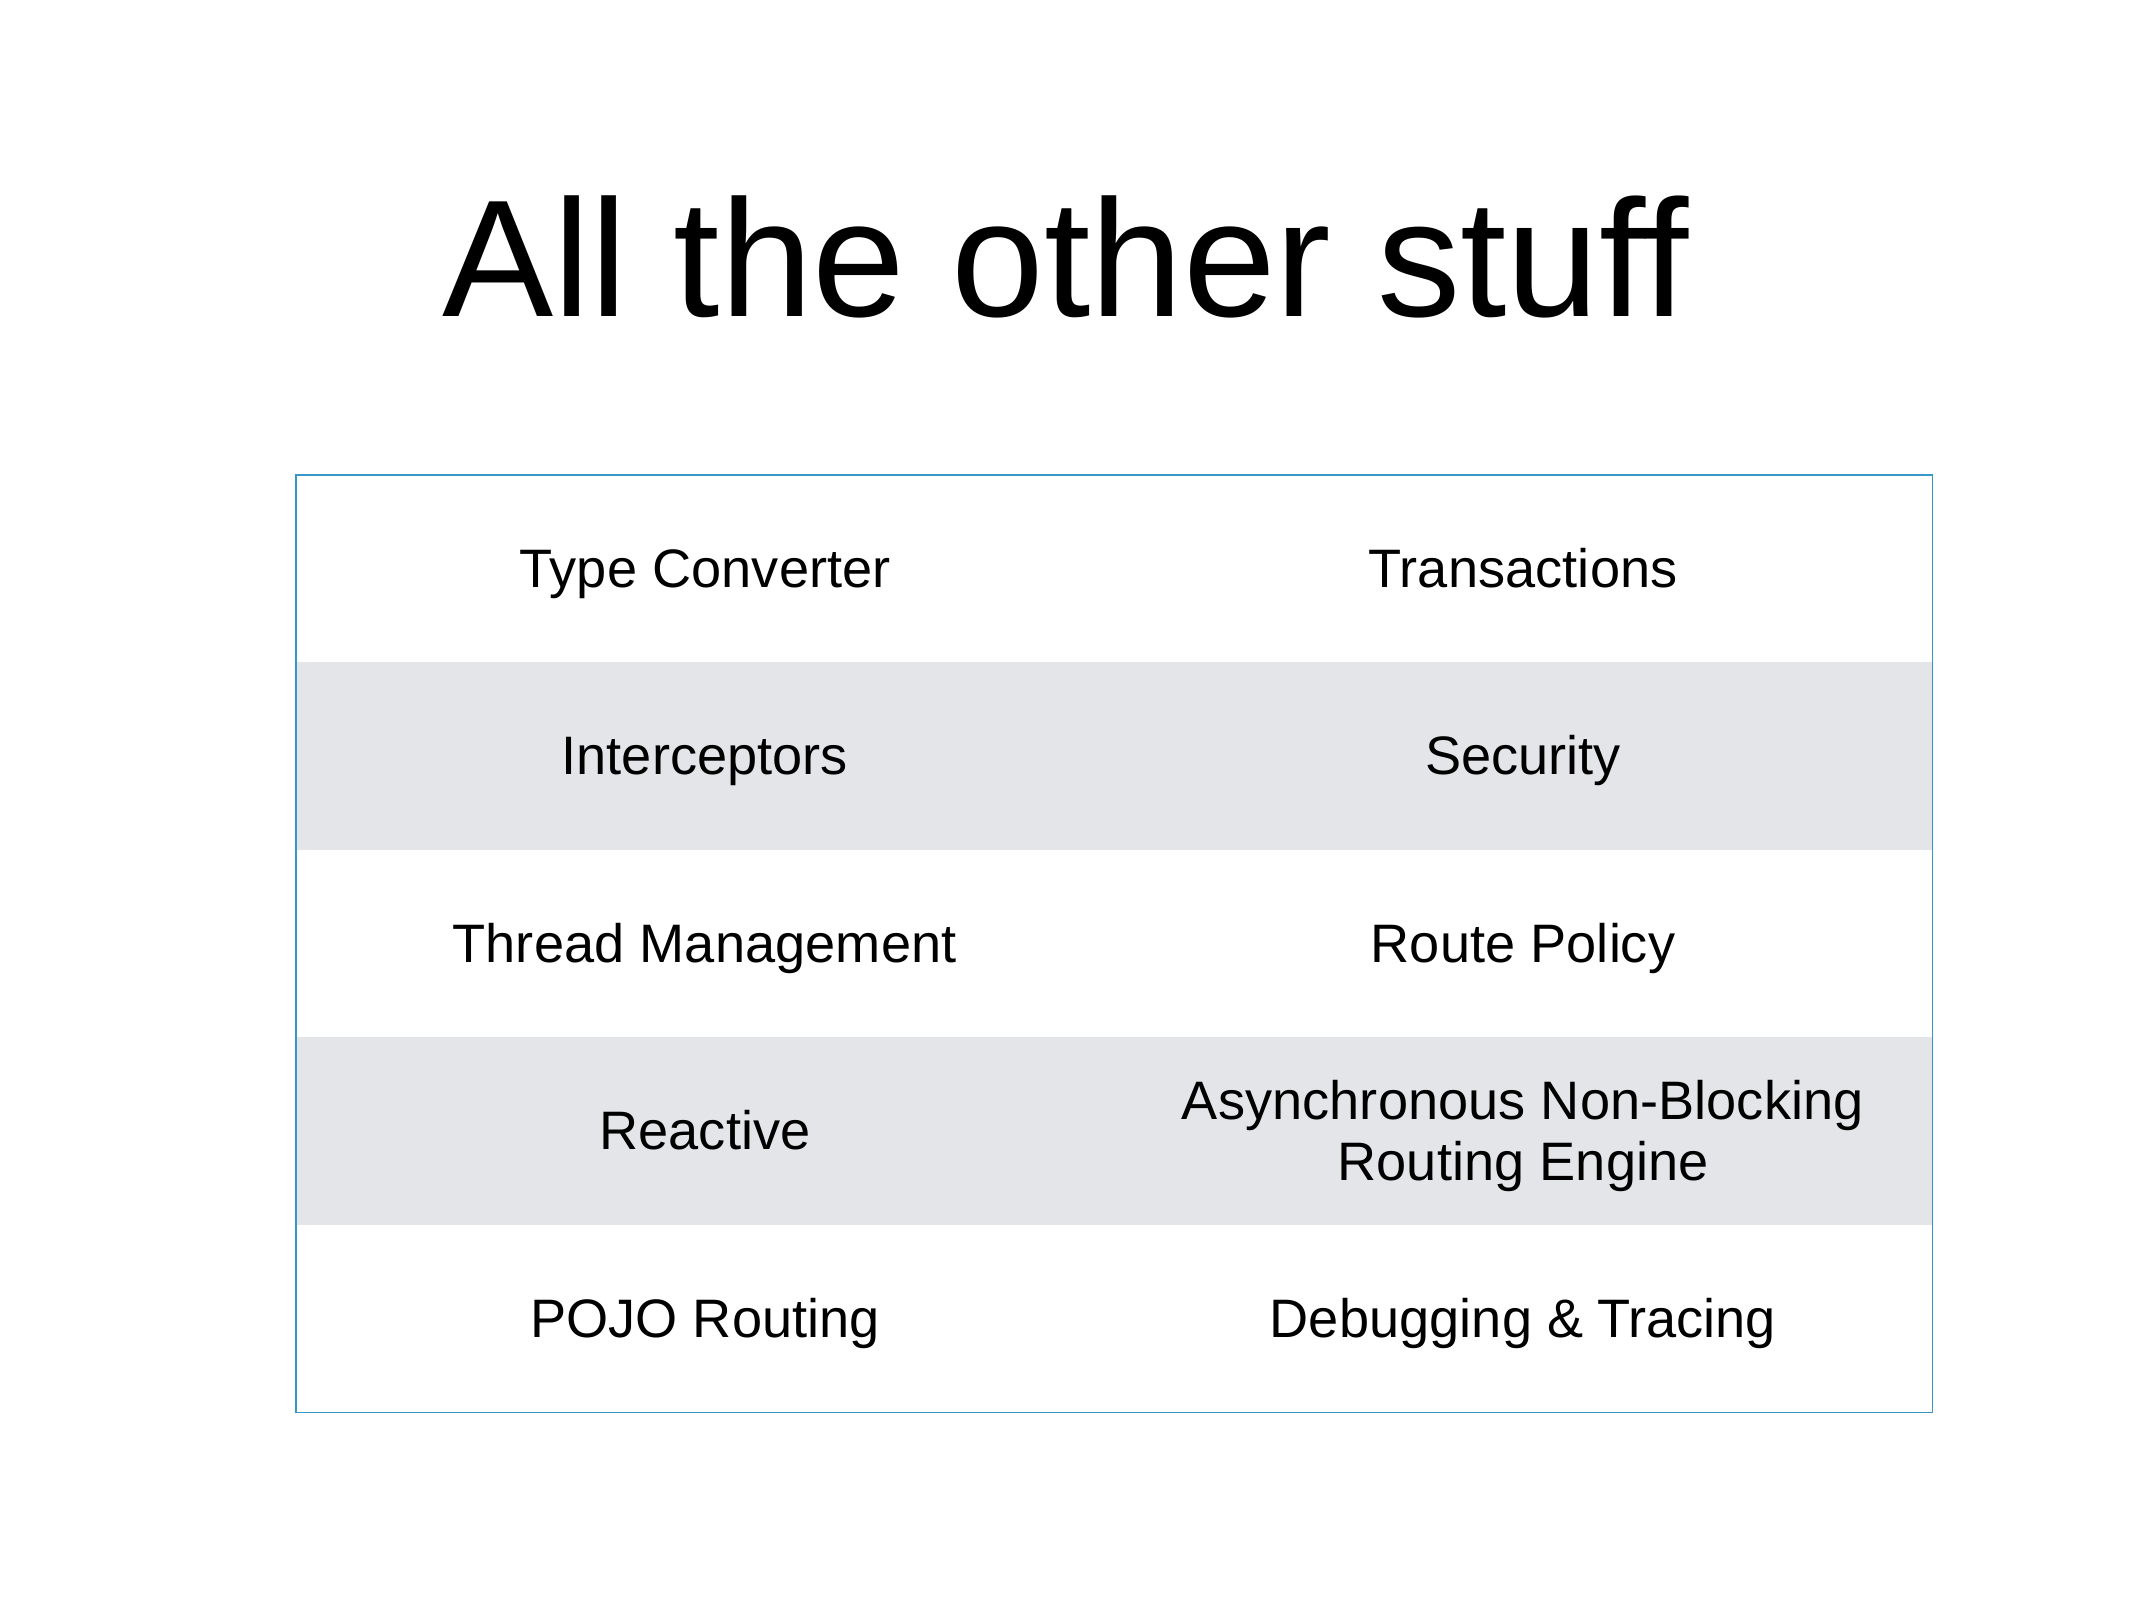

# All the other stuff
| Type Converter | Transactions |
| --- | --- |
| Interceptors | Security |
| Thread Management | Route Policy |
| Reactive | Asynchronous Non-Blocking Routing Engine |
| POJO Routing | Debugging & Tracing |